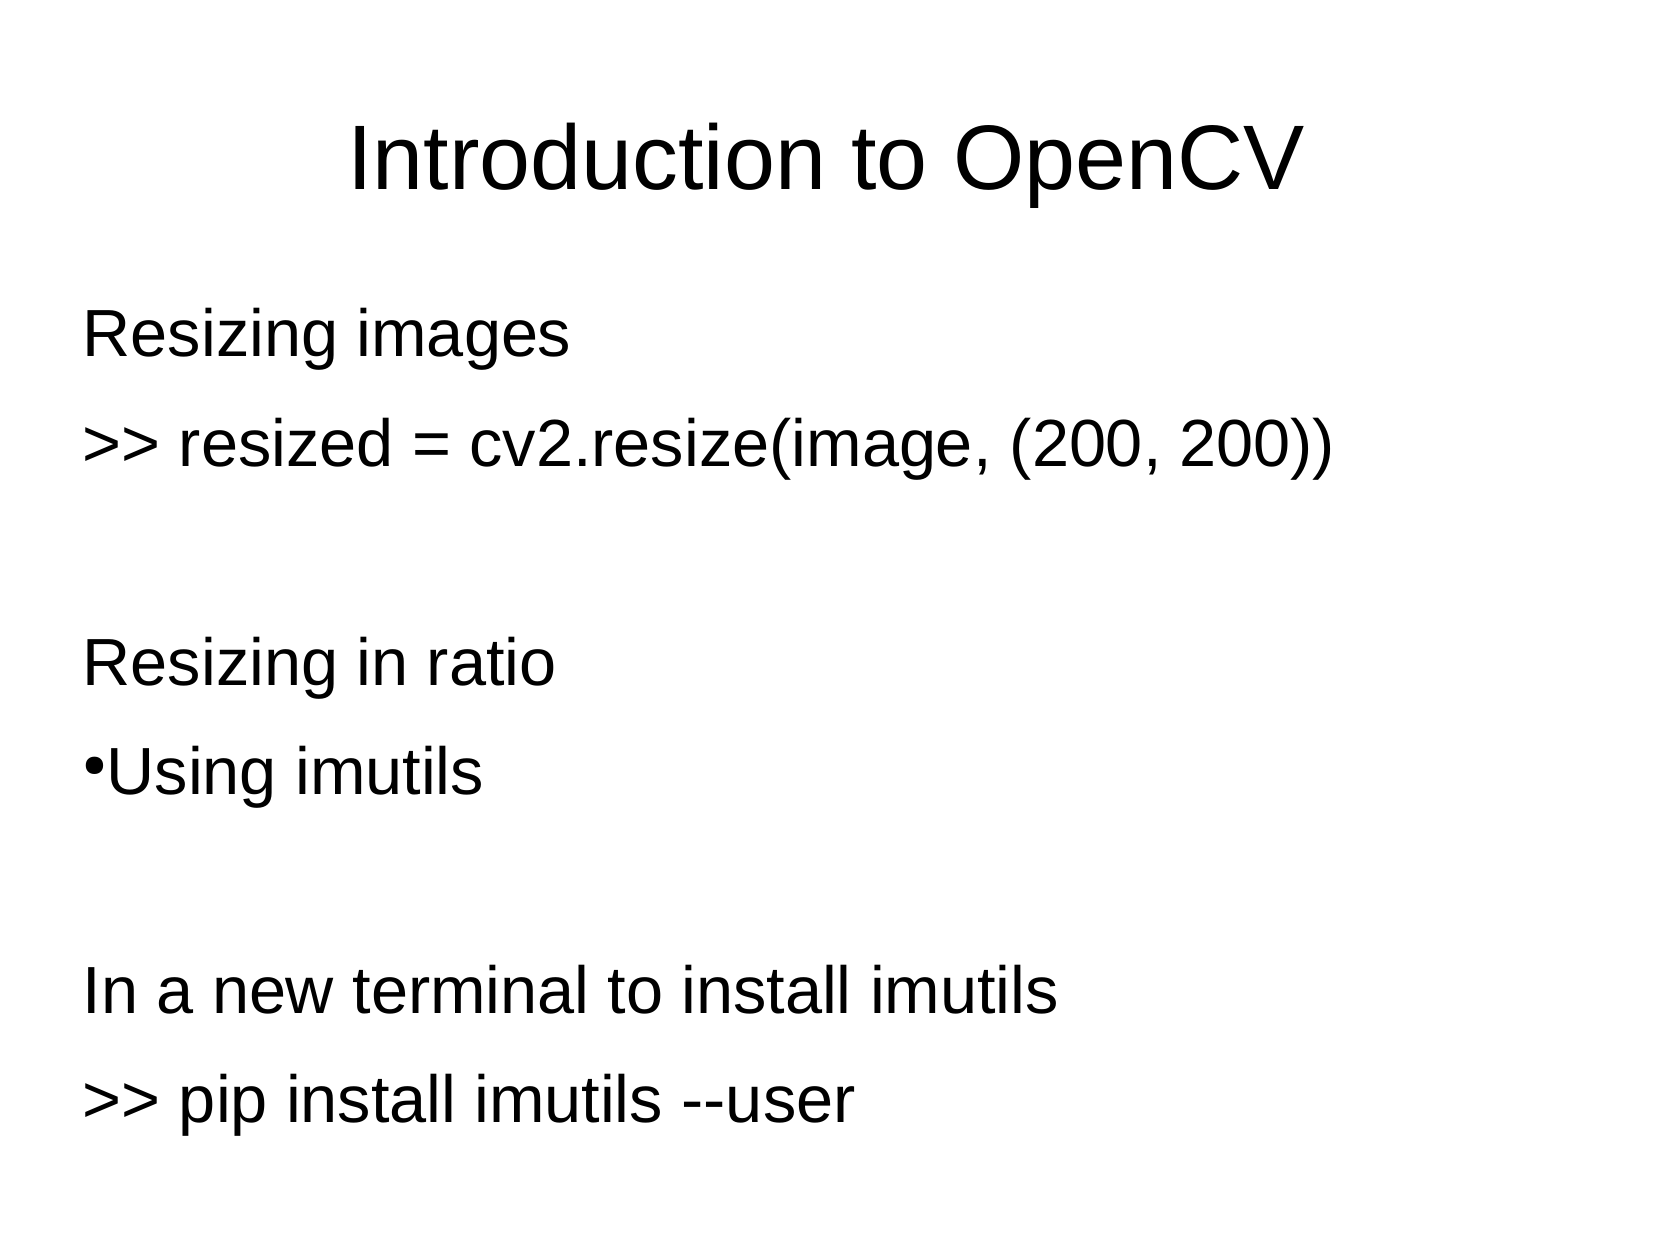

Introduction to OpenCV
Resizing images
>> resized = cv2.resize(image, (200, 200))

Resizing in ratio
Using imutils

In a new terminal to install imutils
>> pip install imutils --user